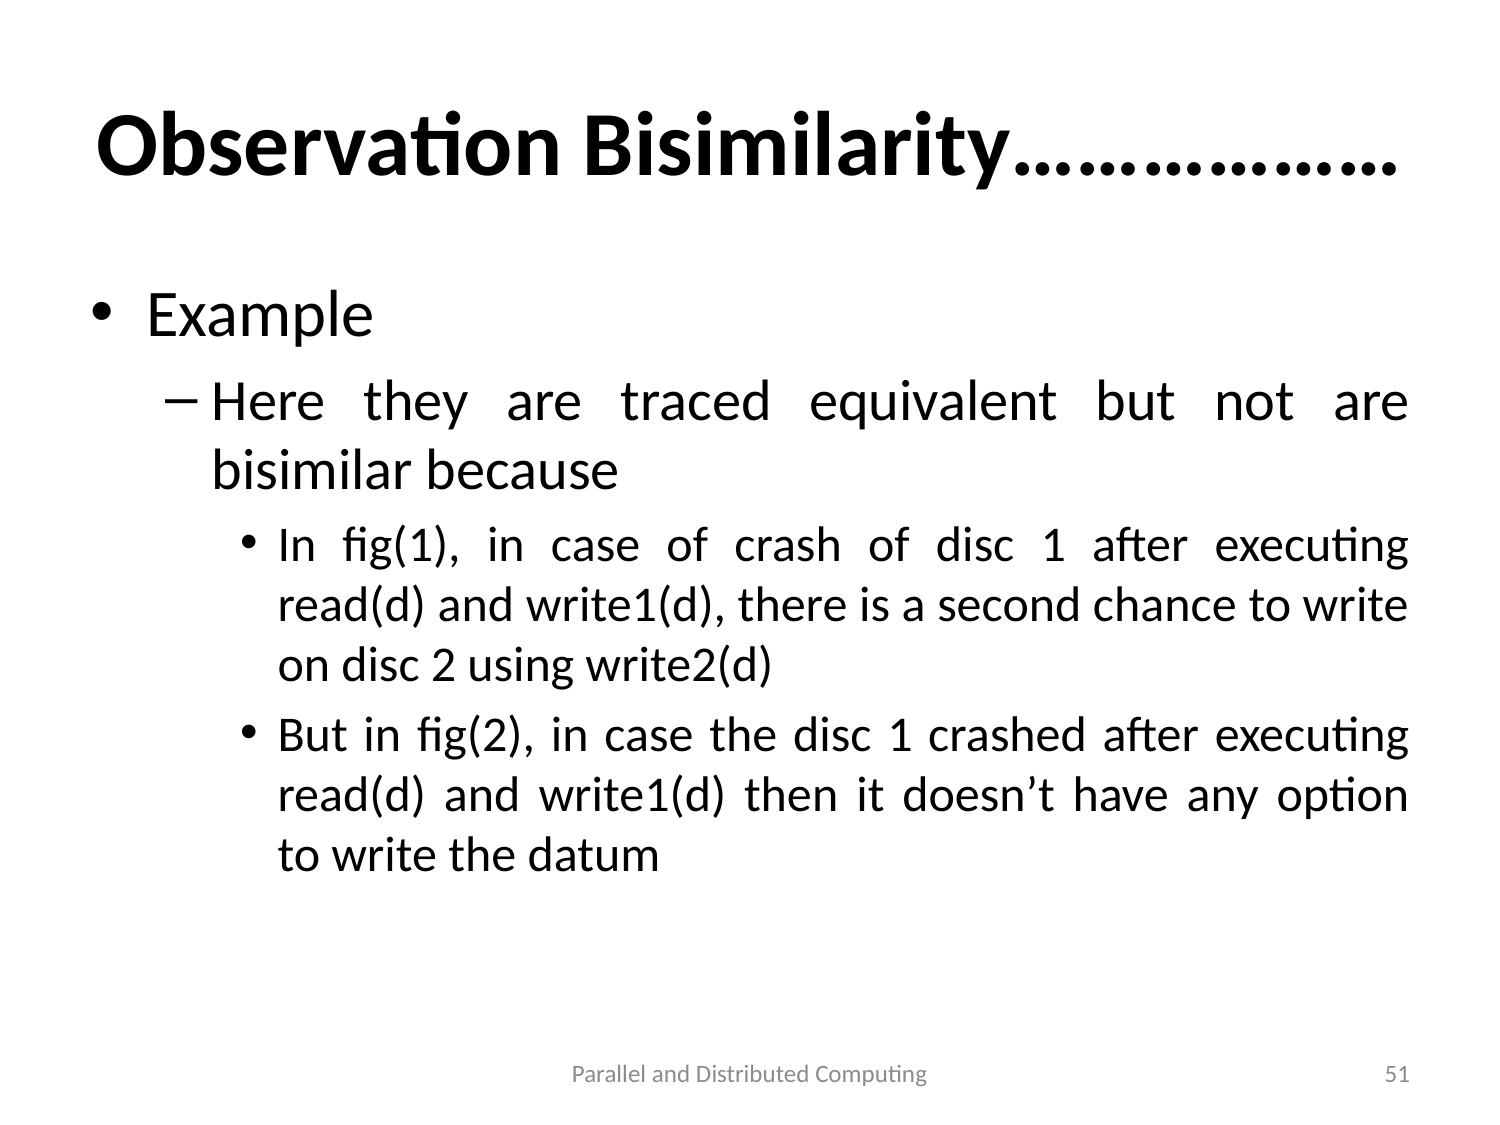

# Observation Bisimilarity………………
Example
Here they are traced equivalent but not are bisimilar because
In fig(1), in case of crash of disc 1 after executing read(d) and write1(d), there is a second chance to write on disc 2 using write2(d)
But in fig(2), in case the disc 1 crashed after executing read(d) and write1(d) then it doesn’t have any option to write the datum

Parallel and Distributed Computing
51